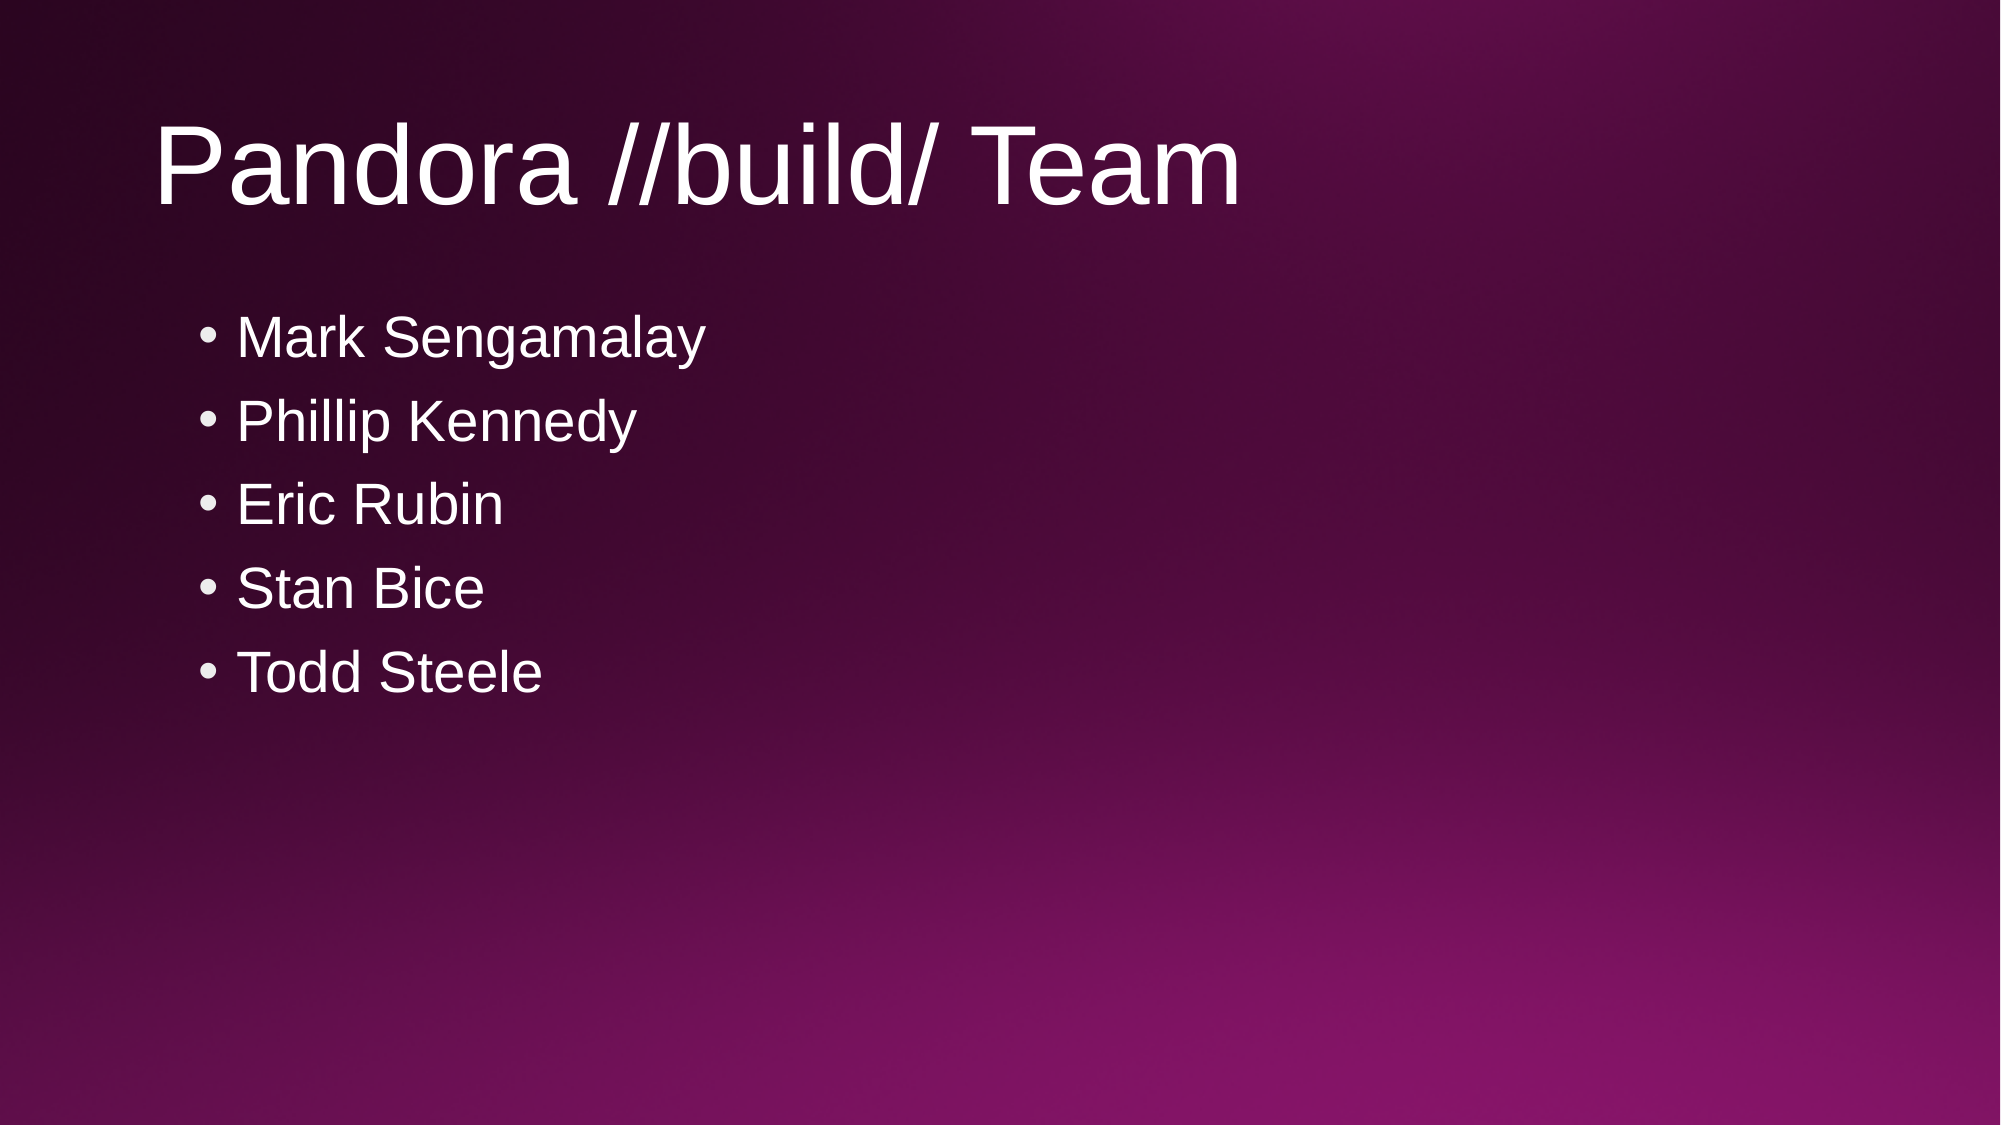

# Pandora //build/ Team
Mark Sengamalay
Phillip Kennedy
Eric Rubin
Stan Bice
Todd Steele